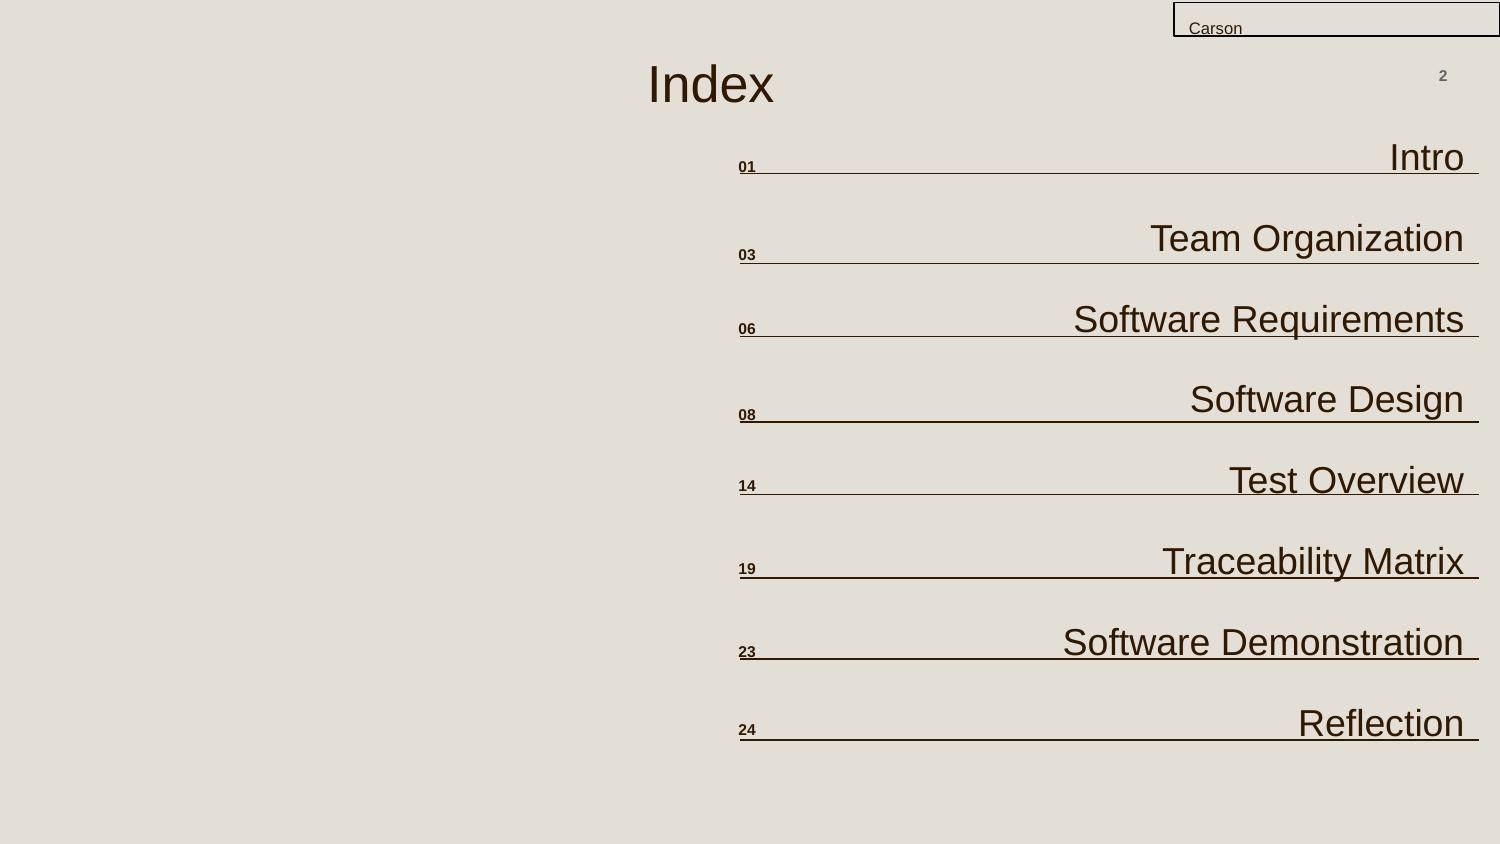

Carson
Index
2
# Intro

Team Organization

Software Requirements

Software Design

Test Overview

Traceability Matrix

Software Demonstration

Reflection
01
03
06
08
14
19
23
24